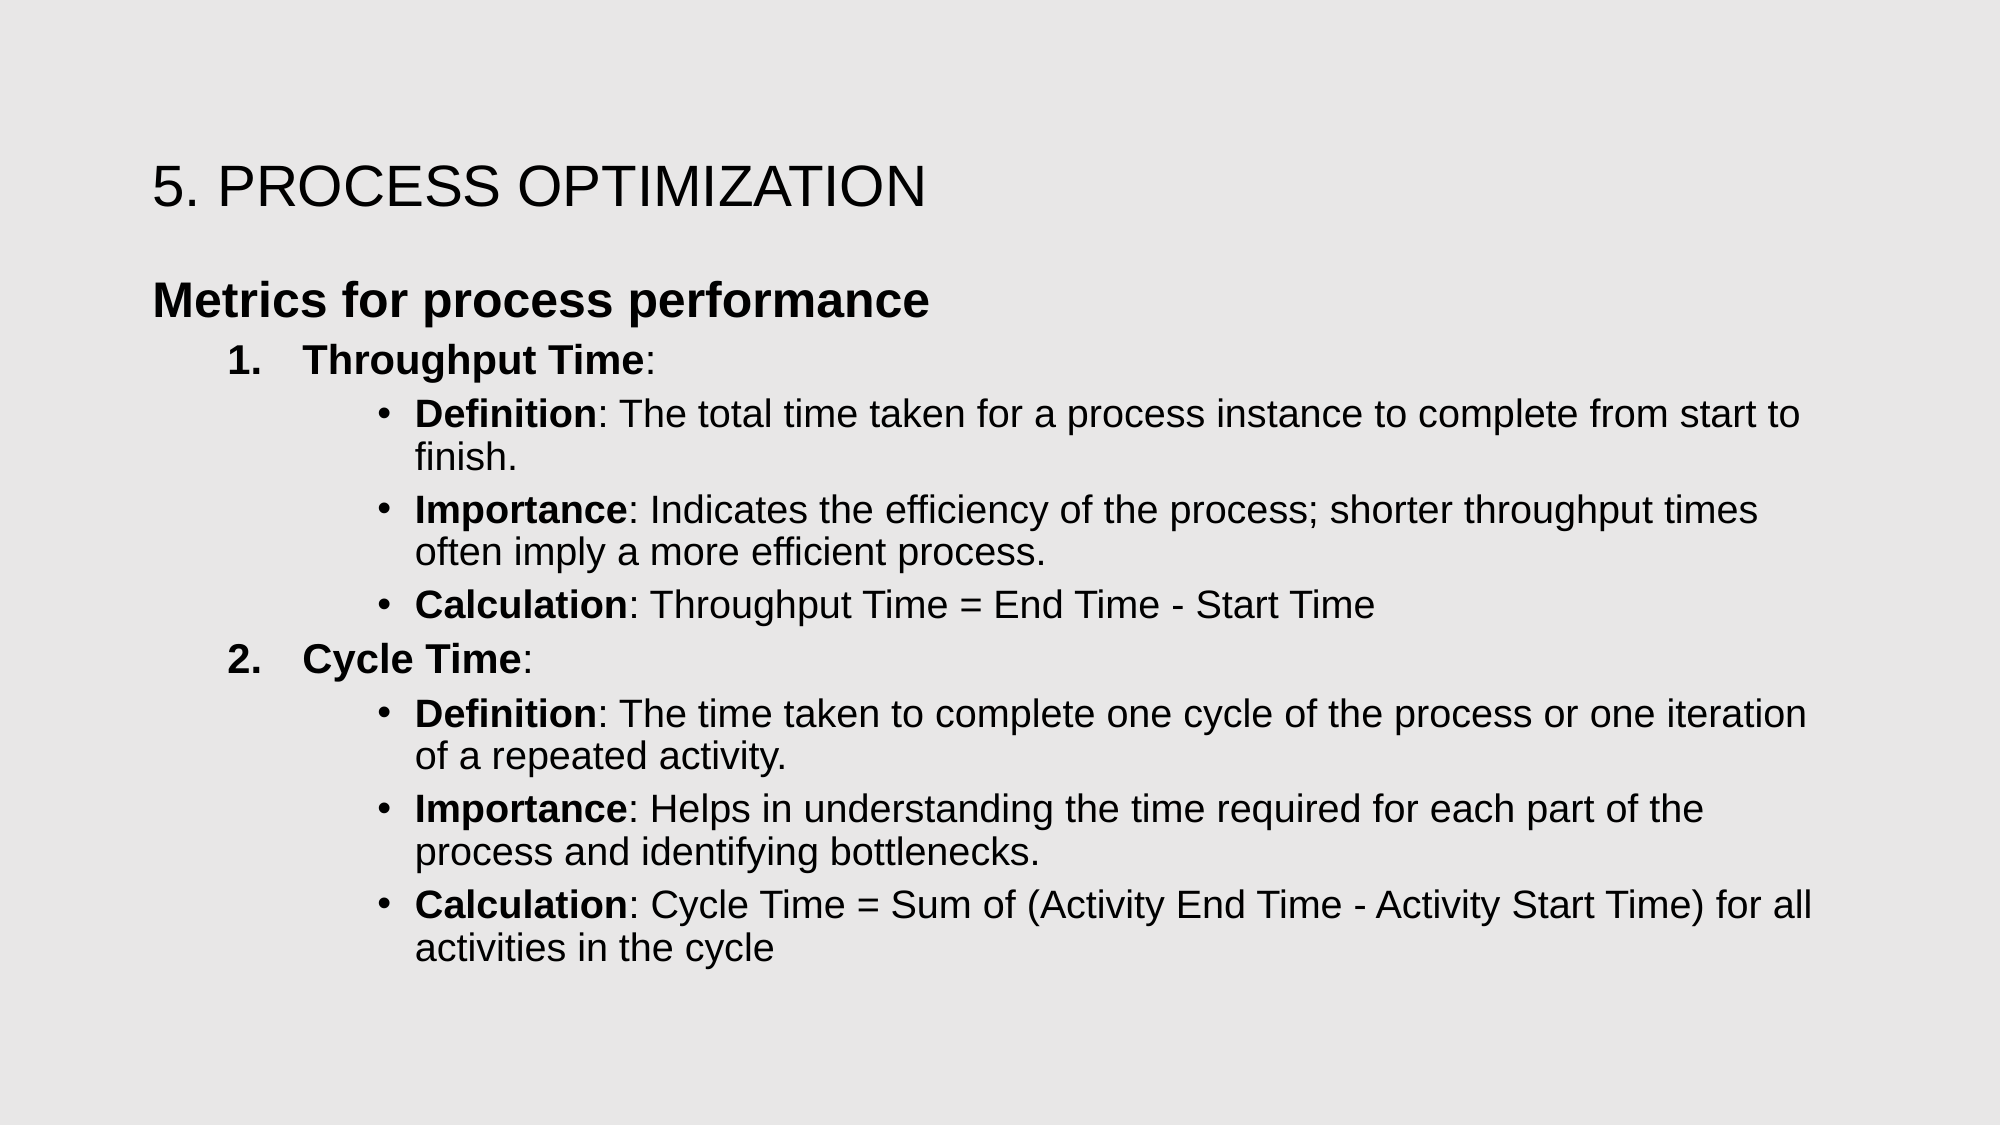

# 5. Process Optimization
Metrics for process performance
Throughput Time:
Definition: The total time taken for a process instance to complete from start to finish.
Importance: Indicates the efficiency of the process; shorter throughput times often imply a more efficient process.
Calculation: Throughput Time = End Time - Start Time
Cycle Time:
Definition: The time taken to complete one cycle of the process or one iteration of a repeated activity.
Importance: Helps in understanding the time required for each part of the process and identifying bottlenecks.
Calculation: Cycle Time = Sum of (Activity End Time - Activity Start Time) for all activities in the cycle